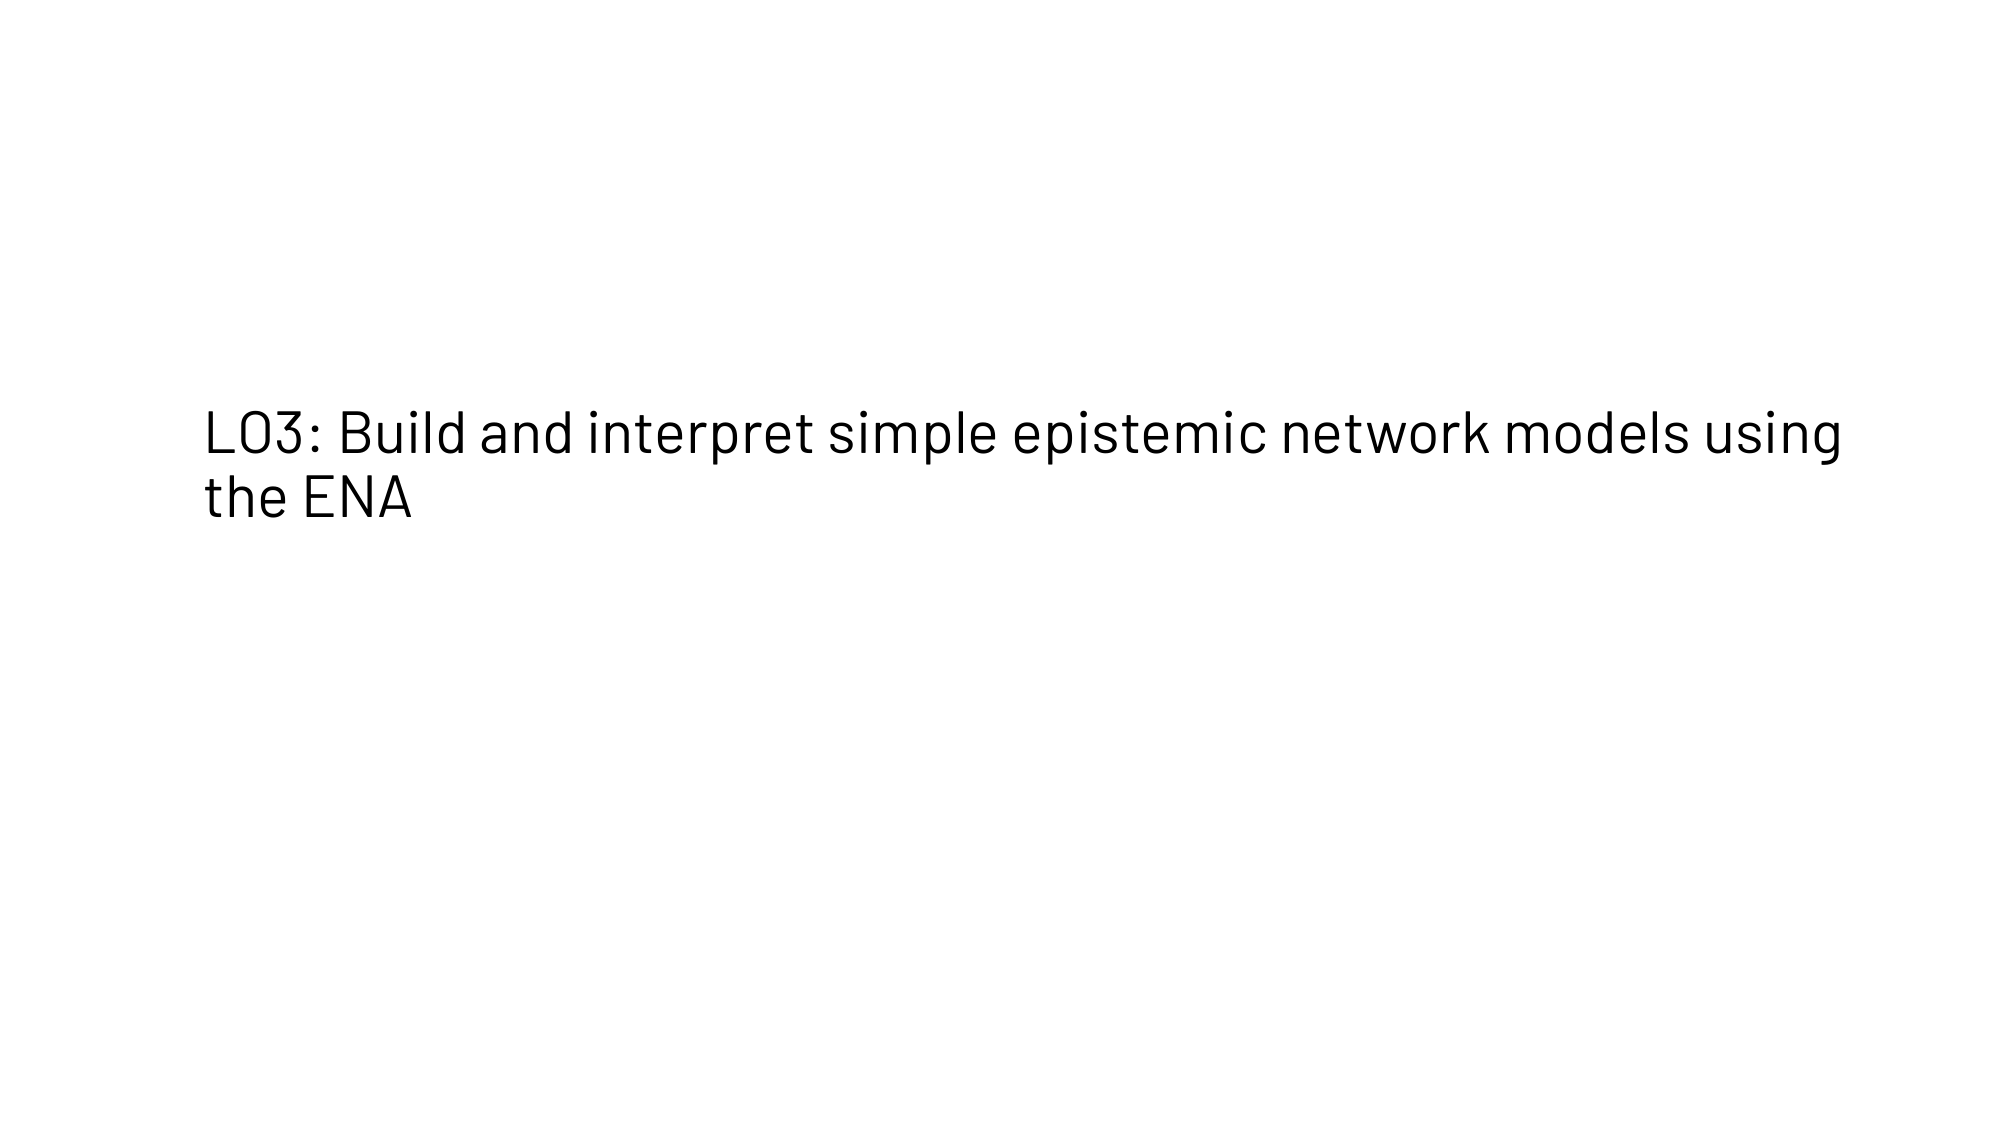

# LO3: Build and interpret simple epistemic network models using the ENA